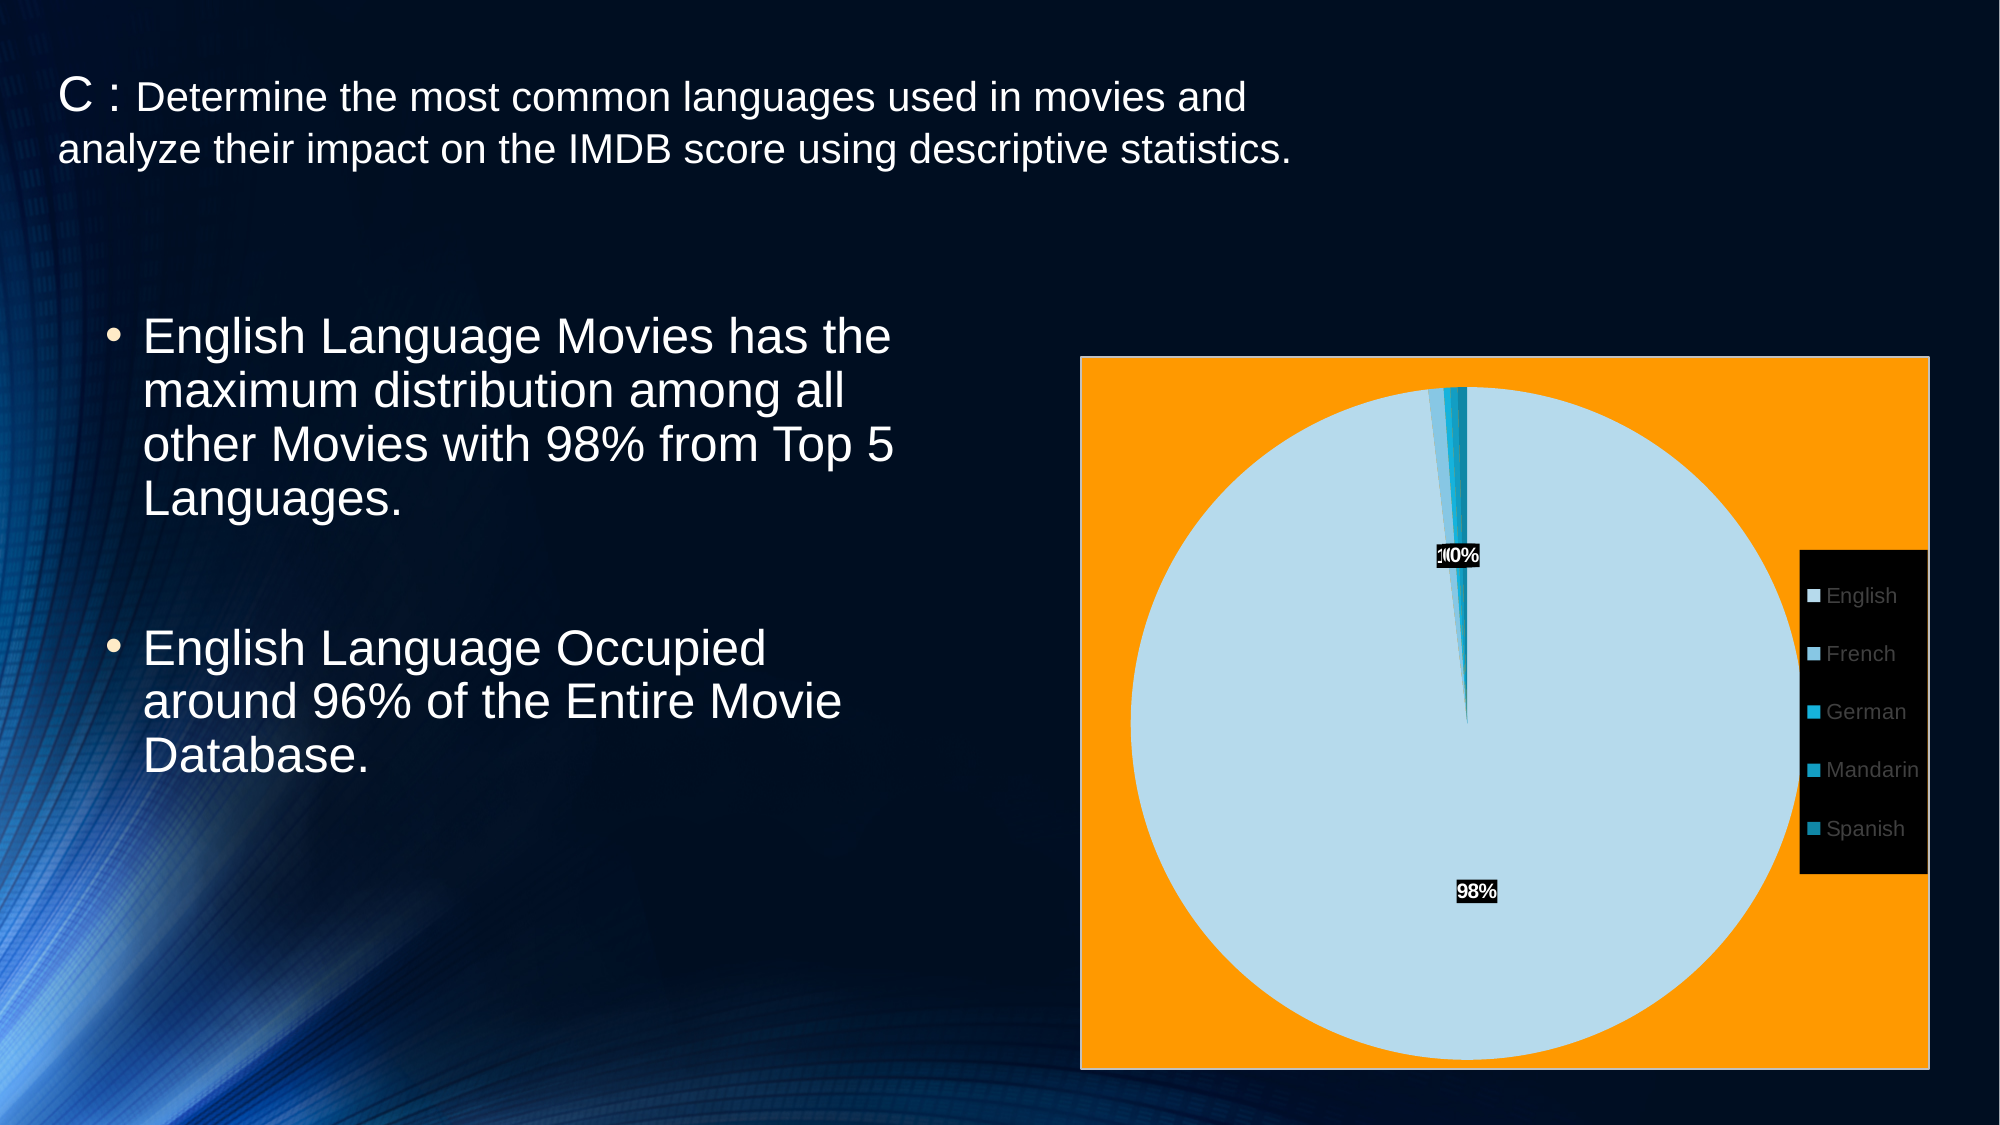

C : Determine the most common languages used in movies and analyze their impact on the IMDB score using descriptive statistics.
English Language Movies has the maximum distribution among all other Movies with 98% from Top 5 Languages.

English Language Occupied around 96% of the Entire Movie Database.

[unsupported chart]